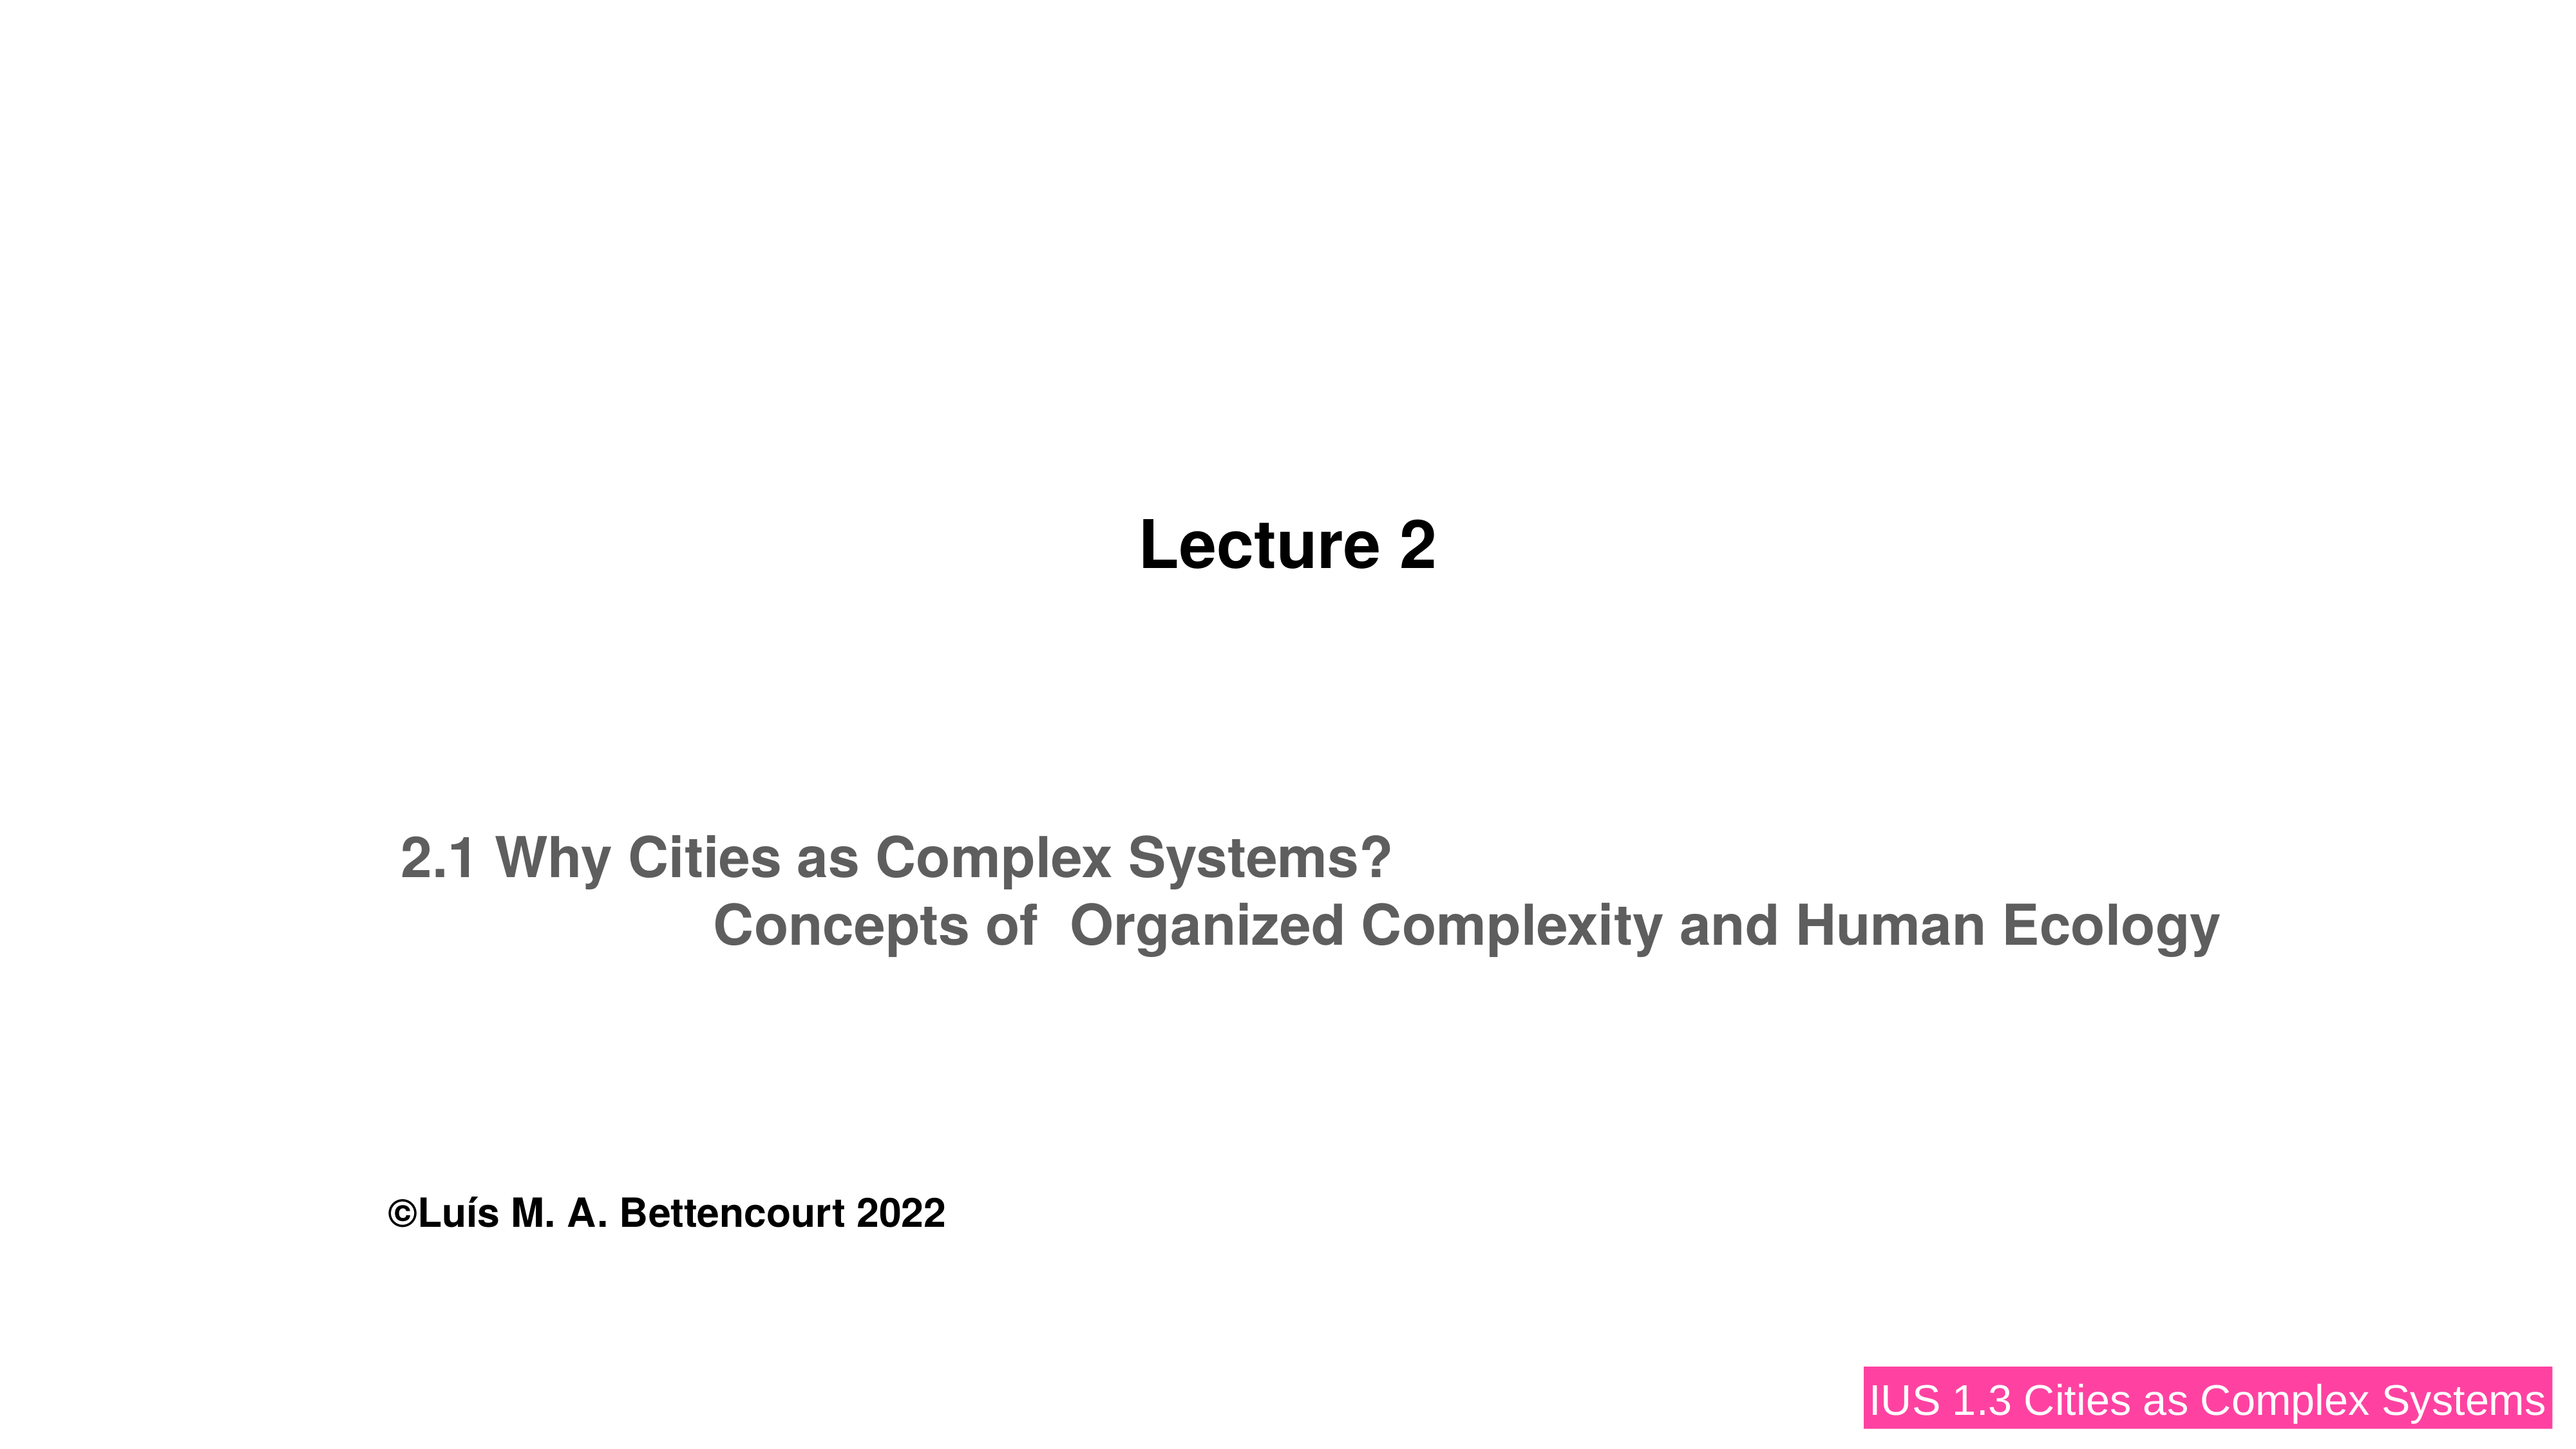

Lecture 2
2.1 Why Cities as Complex Systems?
                    Concepts of  Organized Complexity and Human Ecology
©Luís M. A. Bettencourt 2022
IUS 1.3 Cities as Complex Systems